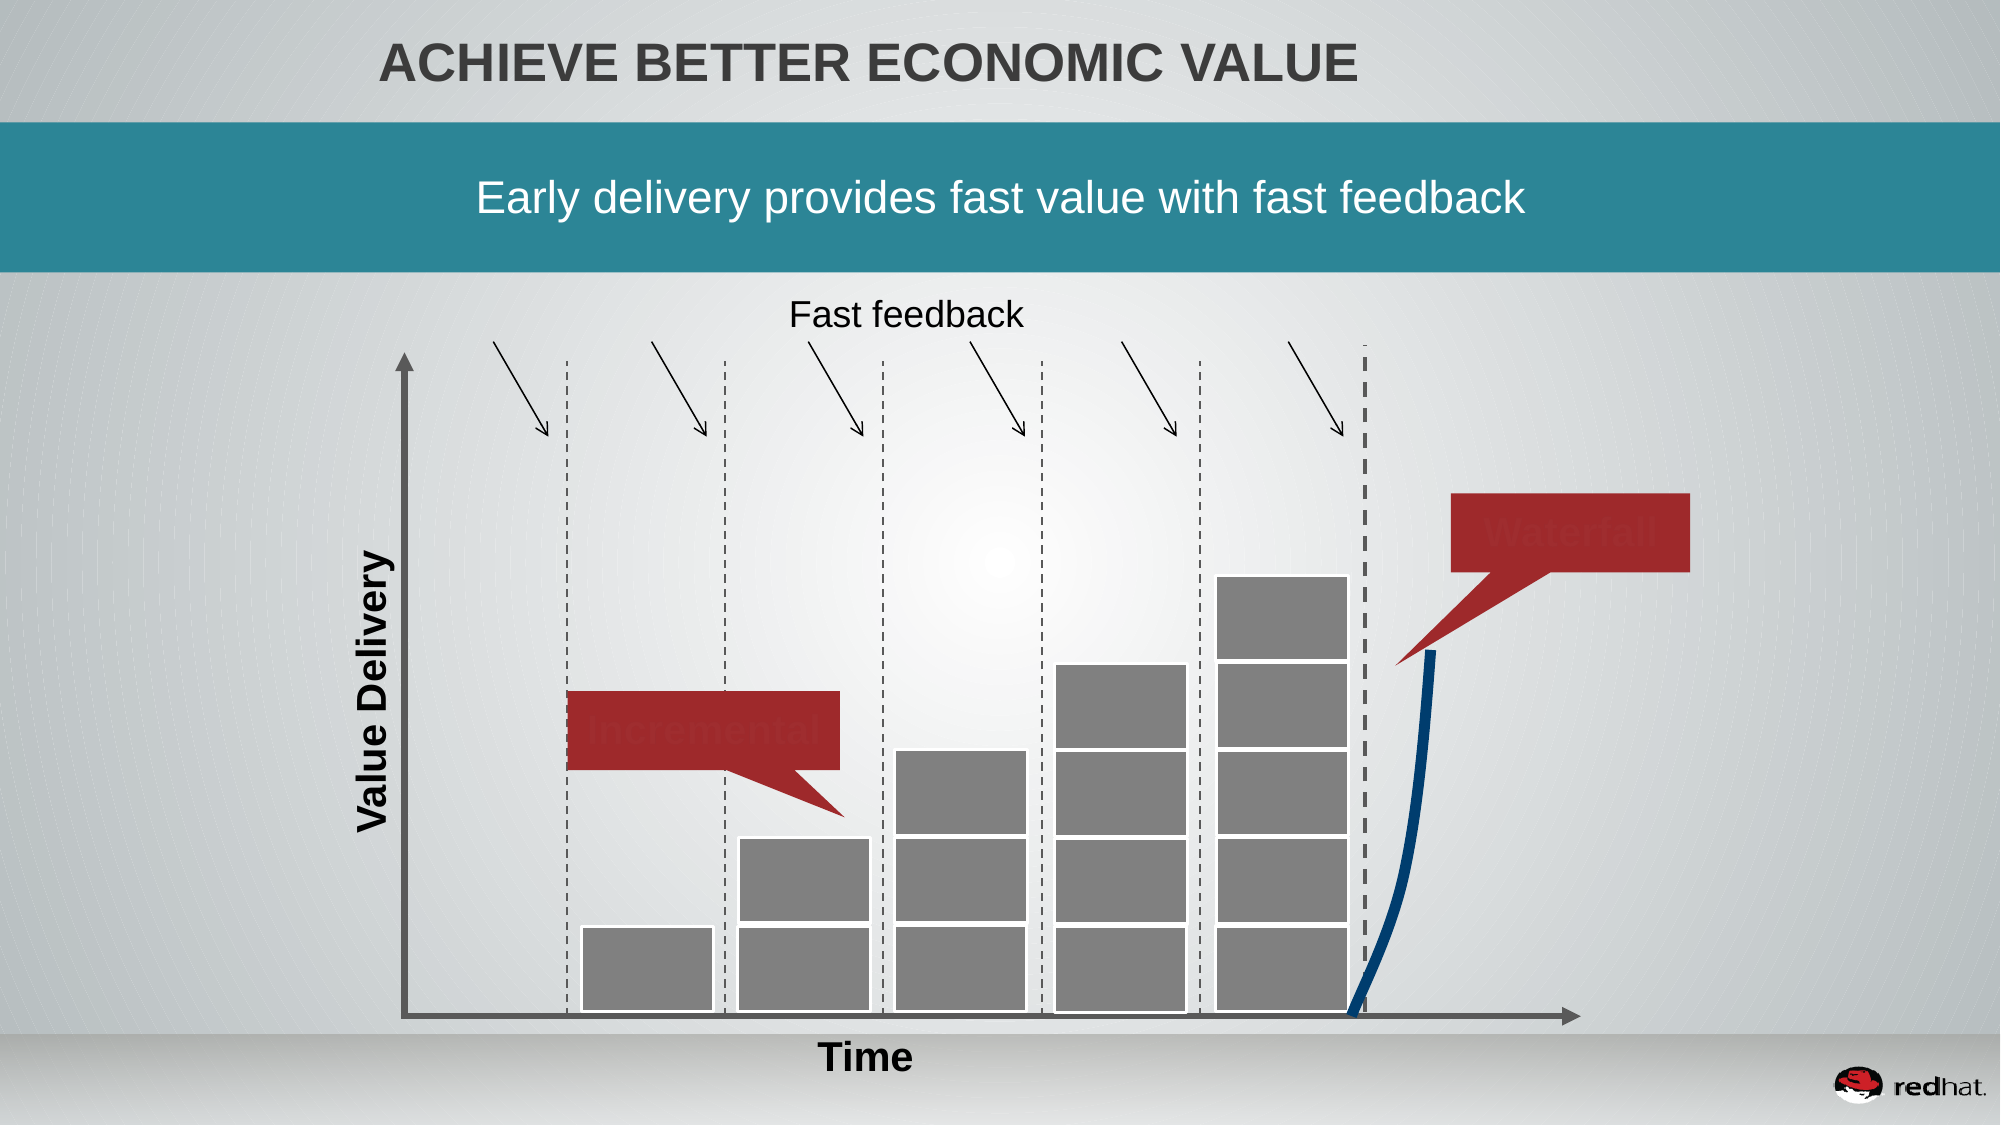

# Achieve Better Economic Value
Early delivery provides fast value with fast feedback
Fast feedback
Waterfall

Value Delivery

Incremental

Time